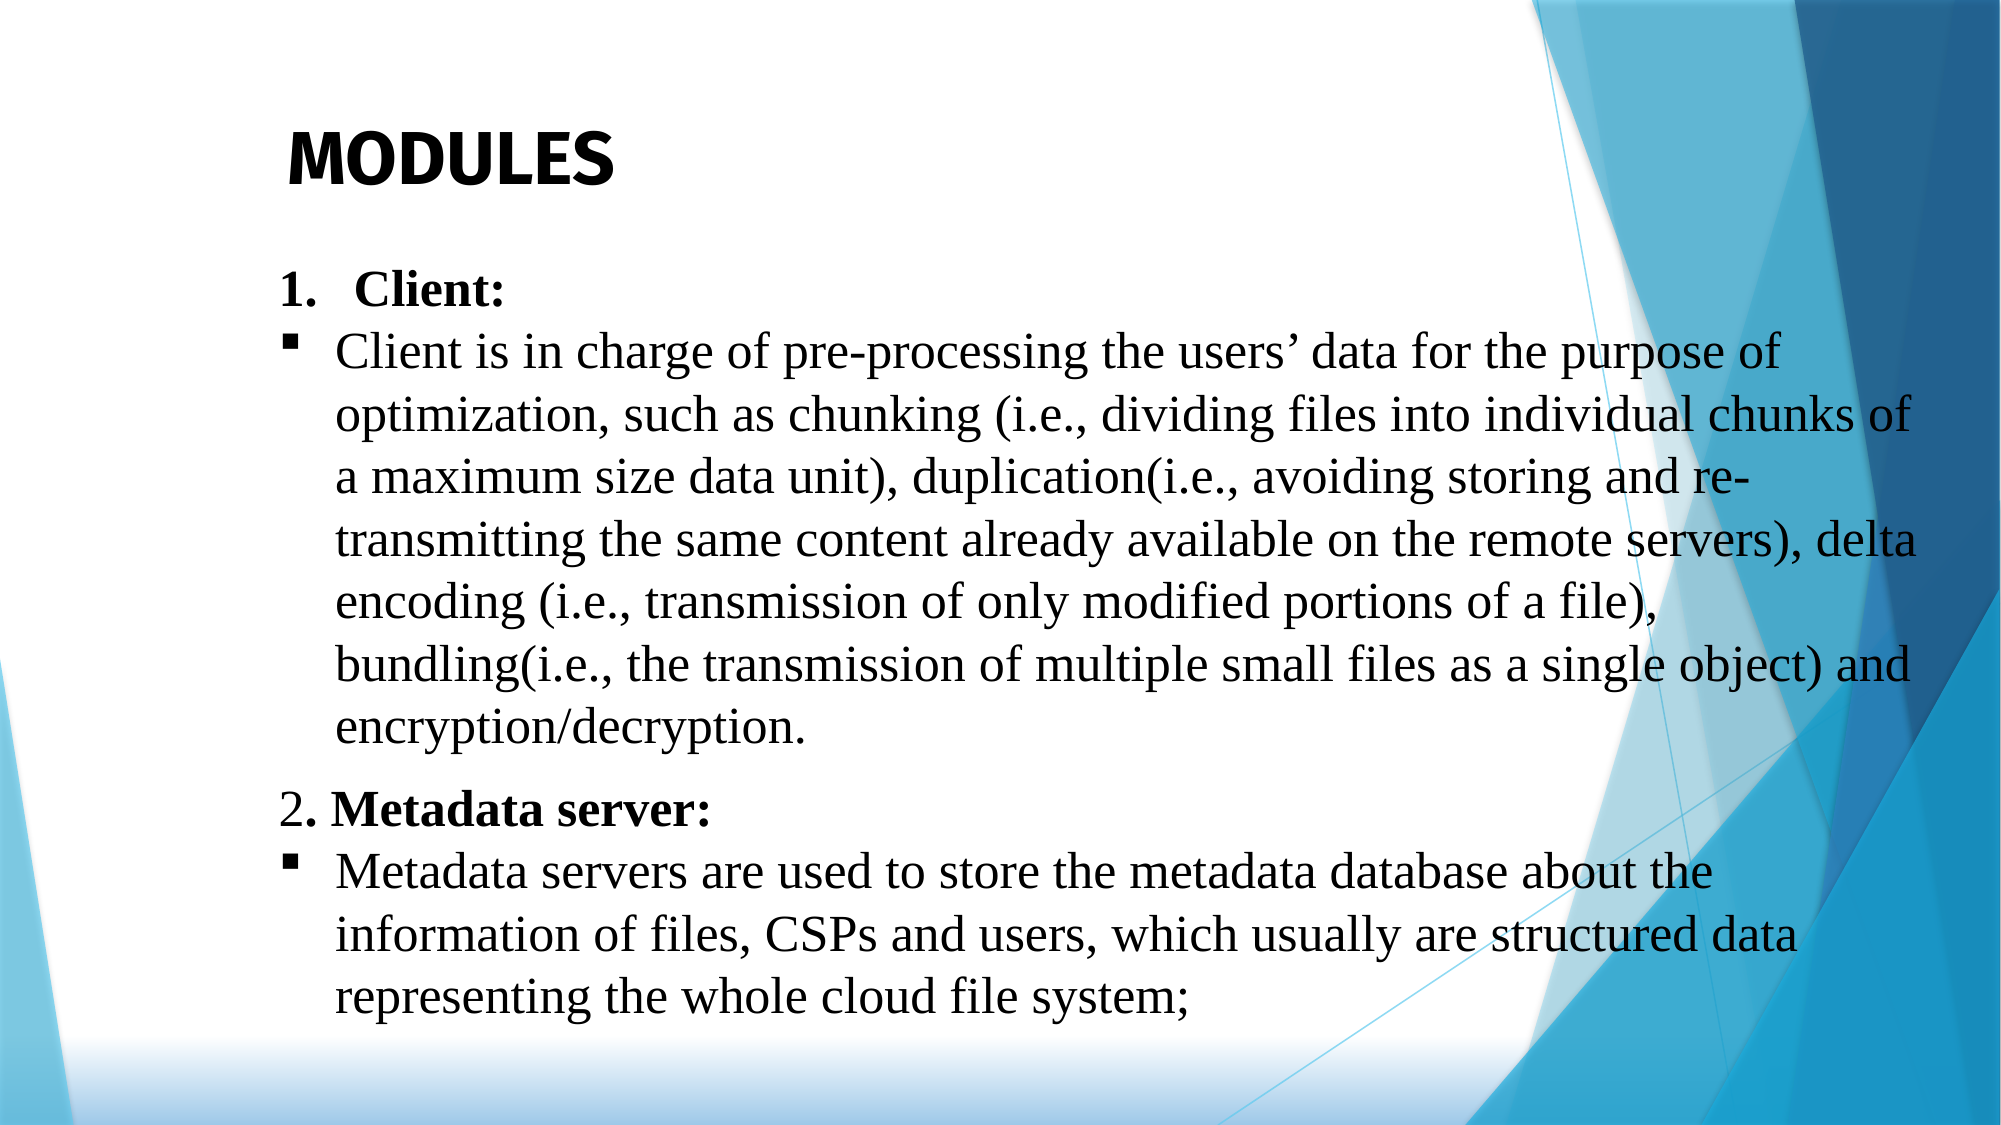

MODULES
Client:
Client is in charge of pre-processing the users’ data for the purpose of optimization, such as chunking (i.e., dividing files into individual chunks of a maximum size data unit), duplication(i.e., avoiding storing and re-transmitting the same content already available on the remote servers), delta encoding (i.e., transmission of only modified portions of a file), bundling(i.e., the transmission of multiple small files as a single object) and encryption/decryption.
2. Metadata server:
Metadata servers are used to store the metadata database about the information of files, CSPs and users, which usually are structured data representing the whole cloud file system;